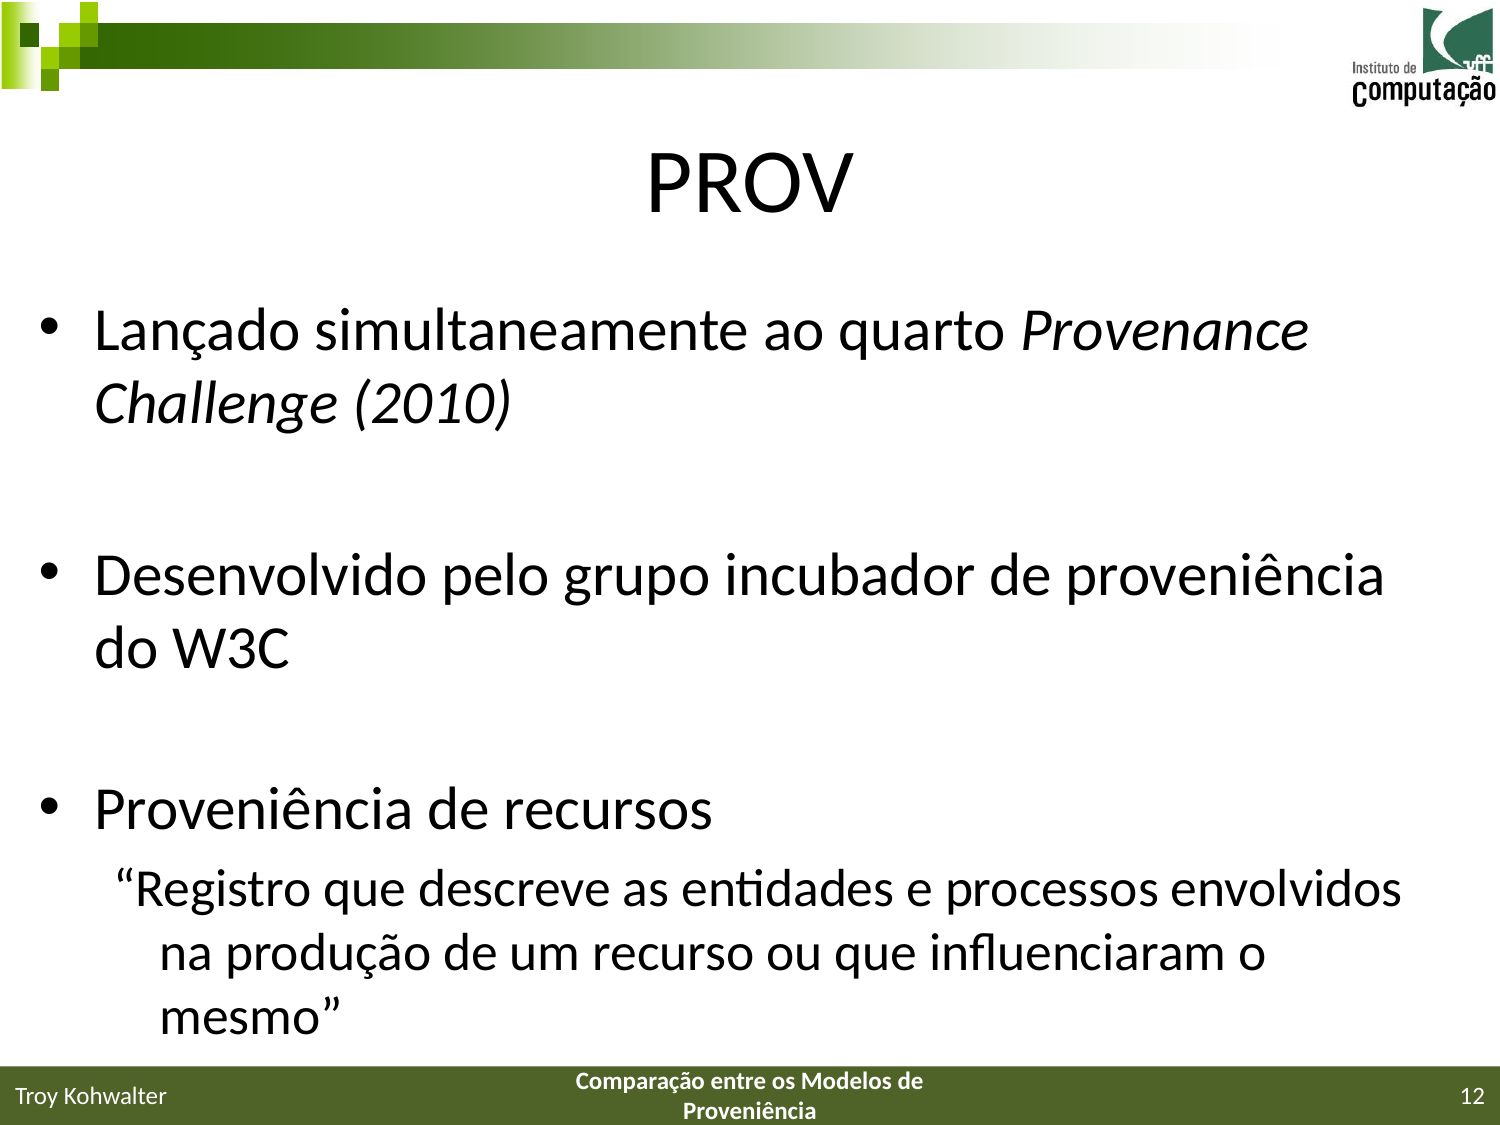

# PROV
Lançado simultaneamente ao quarto Provenance Challenge (2010)

Desenvolvido pelo grupo incubador de proveniência do W3C

Proveniência de recursos
“Registro que descreve as entidades e processos envolvidos na produção de um recurso ou que influenciaram o mesmo”
Troy Kohwalter
Comparação entre os Modelos de Proveniência
12